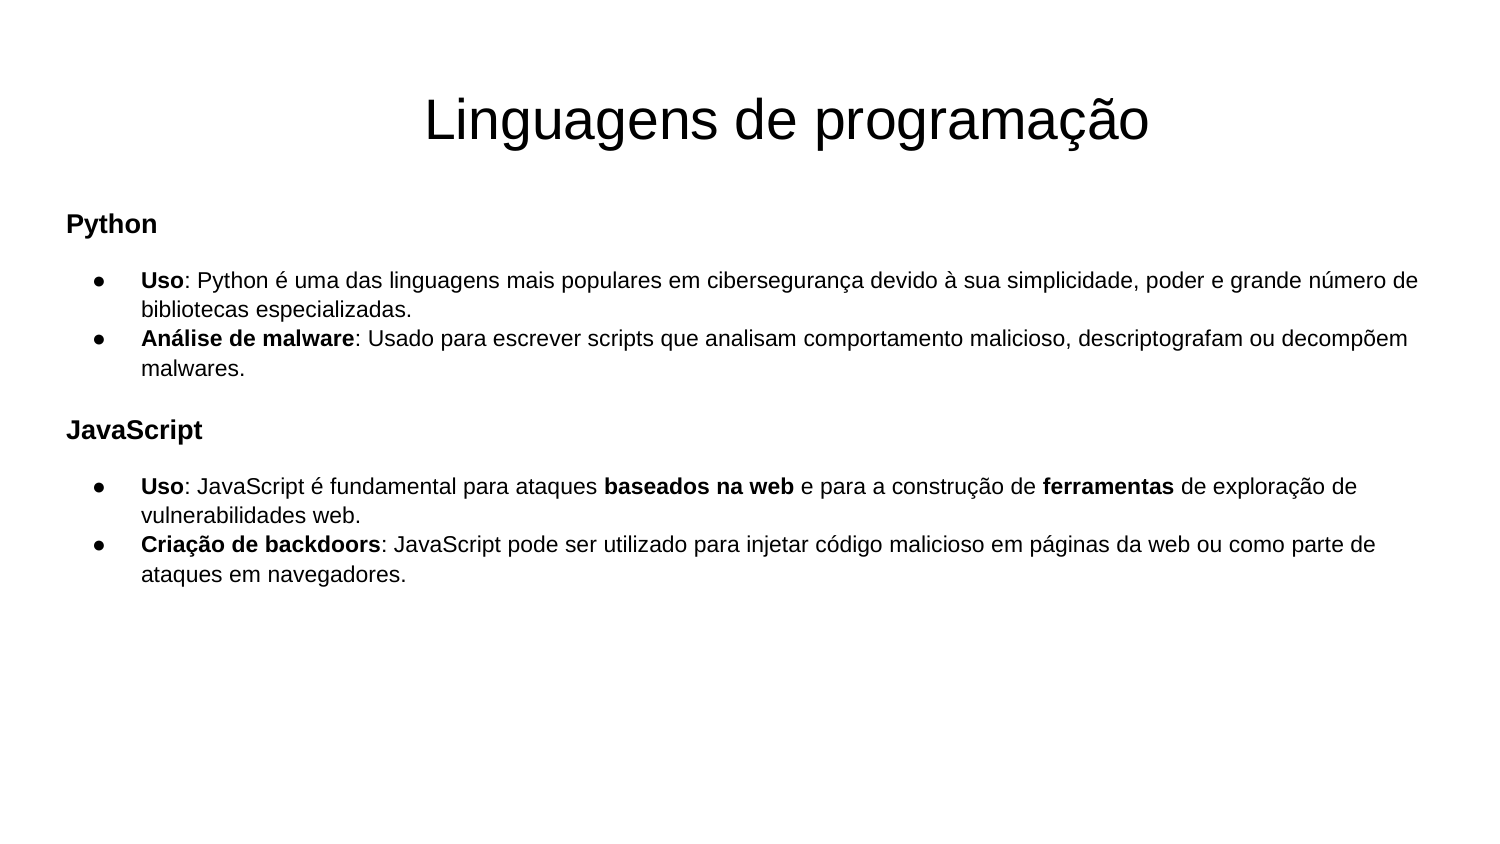

# Linguagens de programação
Python
Uso: Python é uma das linguagens mais populares em cibersegurança devido à sua simplicidade, poder e grande número de bibliotecas especializadas.
Análise de malware: Usado para escrever scripts que analisam comportamento malicioso, descriptografam ou decompõem malwares.
JavaScript
Uso: JavaScript é fundamental para ataques baseados na web e para a construção de ferramentas de exploração de vulnerabilidades web.
Criação de backdoors: JavaScript pode ser utilizado para injetar código malicioso em páginas da web ou como parte de ataques em navegadores.